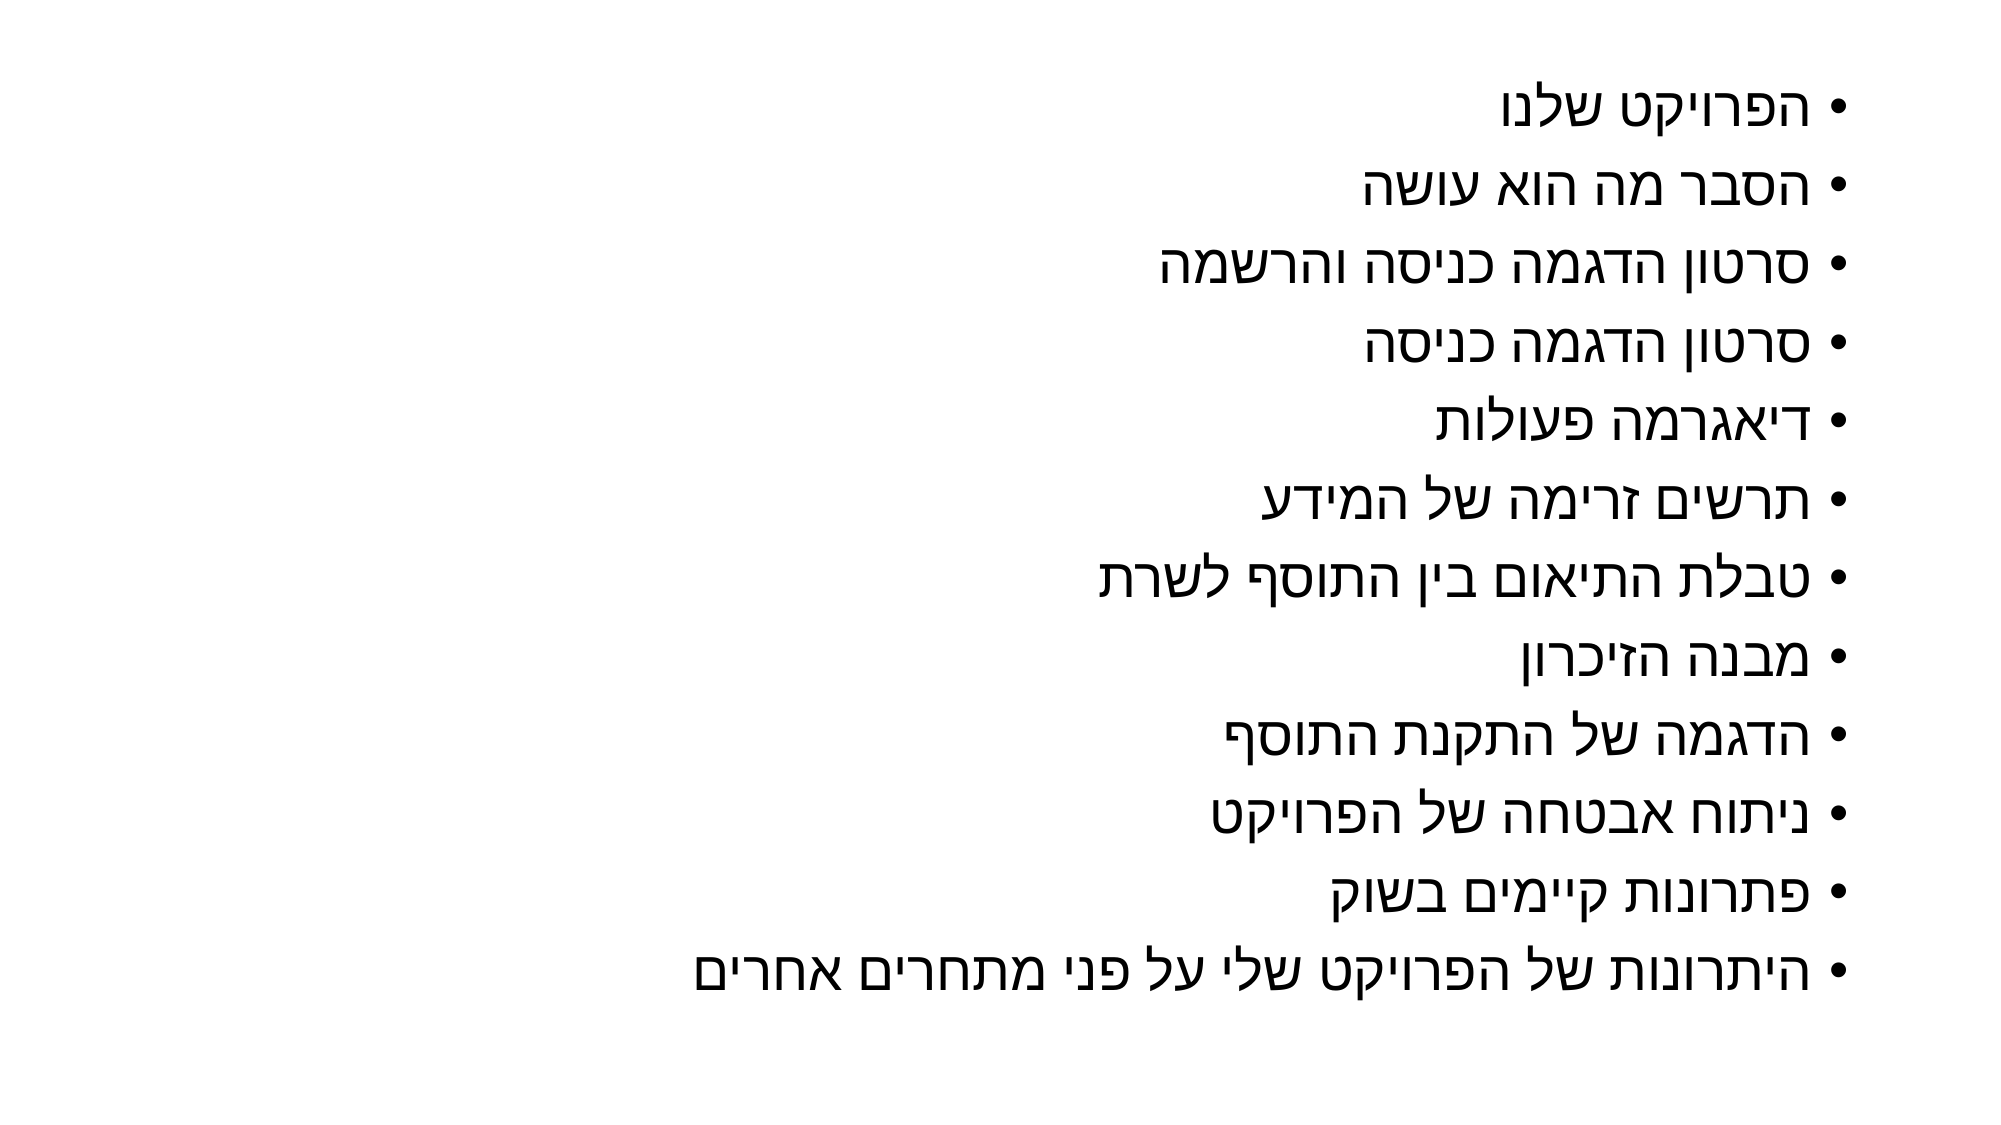

הפרויקט שלנו
הסבר מה הוא עושה
סרטון הדגמה כניסה והרשמה
סרטון הדגמה כניסה
דיאגרמה פעולות
תרשים זרימה של המידע
טבלת התיאום בין התוסף לשרת
מבנה הזיכרון
הדגמה של התקנת התוסף
ניתוח אבטחה של הפרויקט
פתרונות קיימים בשוק
היתרונות של הפרויקט שלי על פני מתחרים אחרים